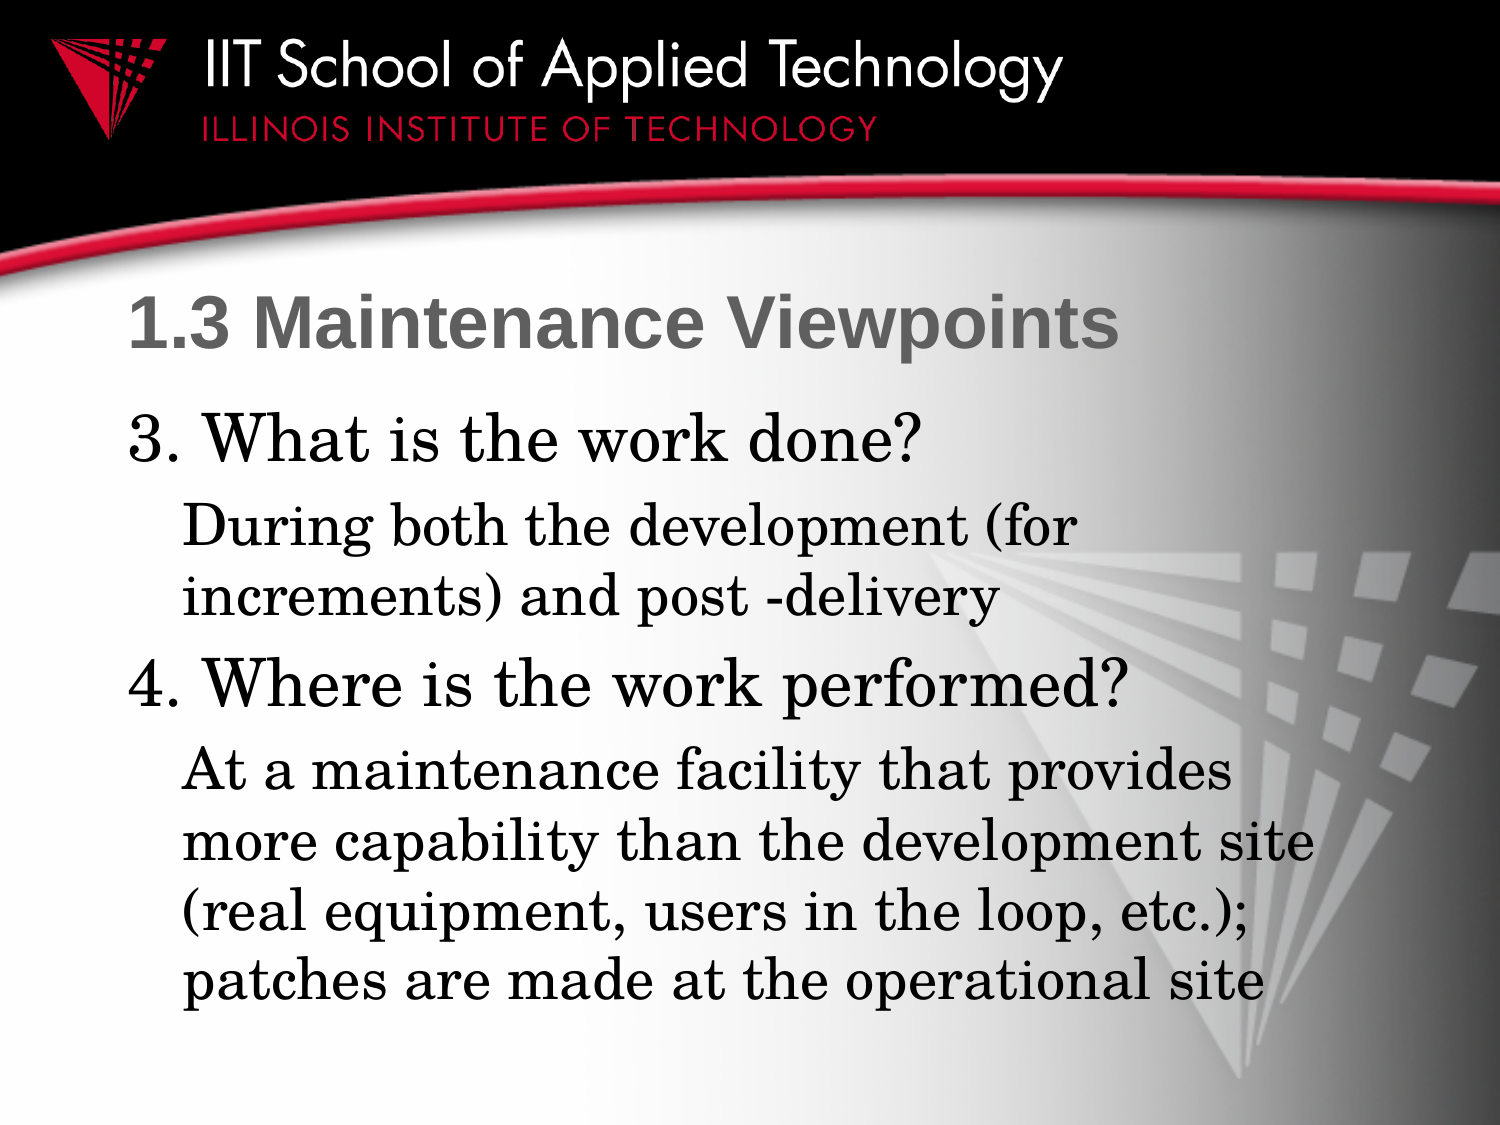

# 1.3 Maintenance Viewpoints
3. What is the work done?
During both the development (for increments) and post -delivery
4. Where is the work performed?
At a maintenance facility that provides more capability than the development site (real equipment, users in the loop, etc.); patches are made at the operational site